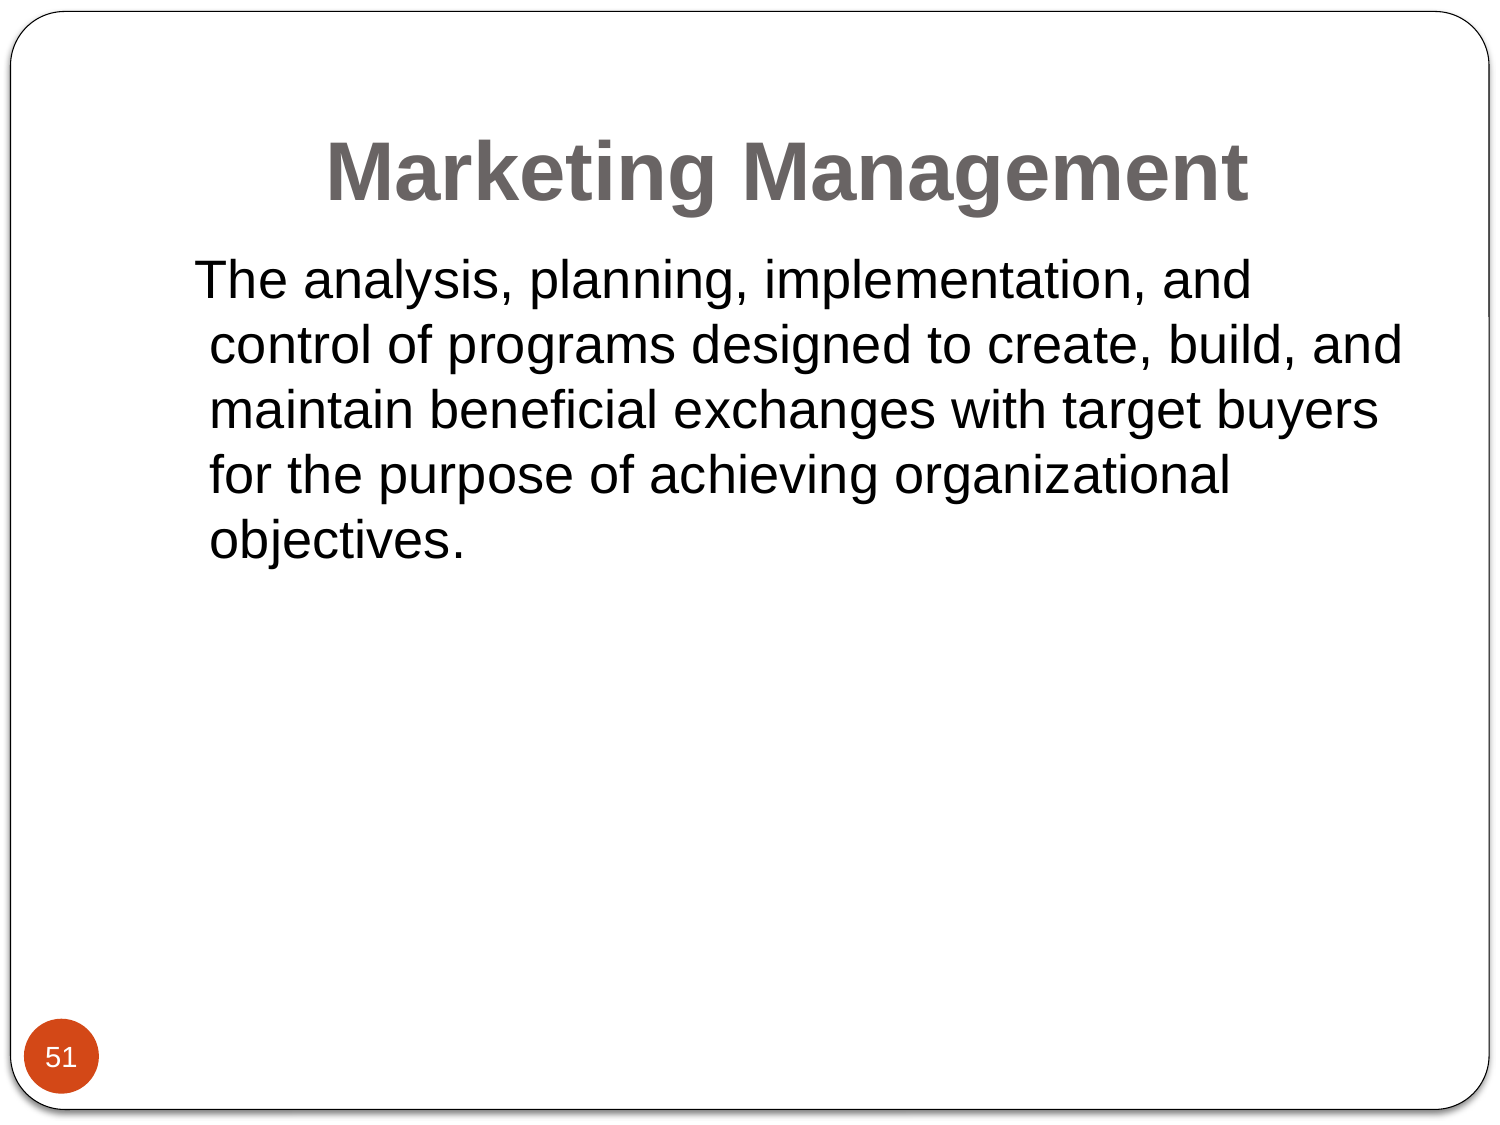

# Marketing Management
  The analysis, planning, implementation, and control of programs designed to create, build, and maintain beneficial exchanges with target buyers for the purpose of achieving organizational objectives.
51